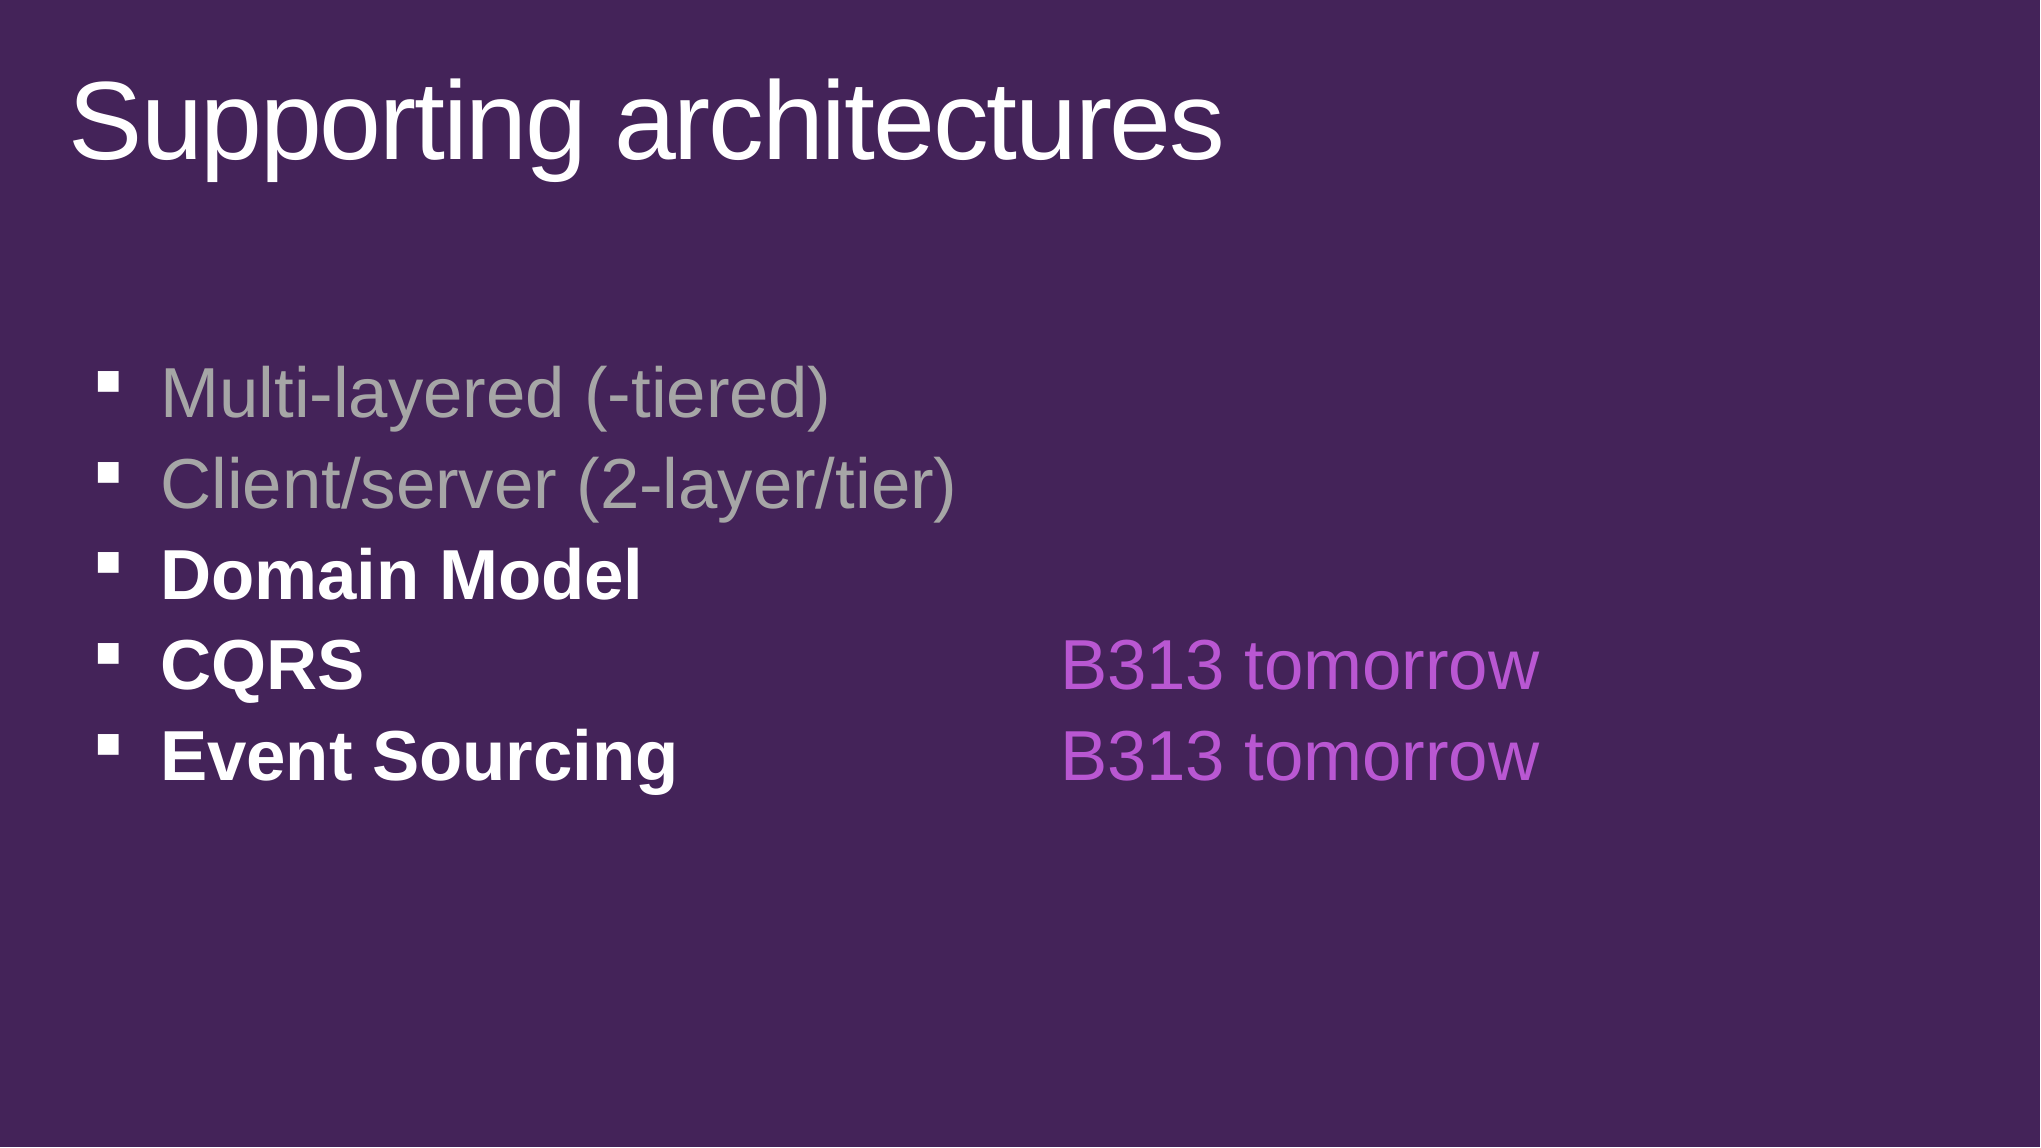

# Supporting architectures

Multi-layered (-tiered)
Client/server (2-layer/tier)
Domain Model
CQRS					B313 tomorrow
Event Sourcing			B313 tomorrow